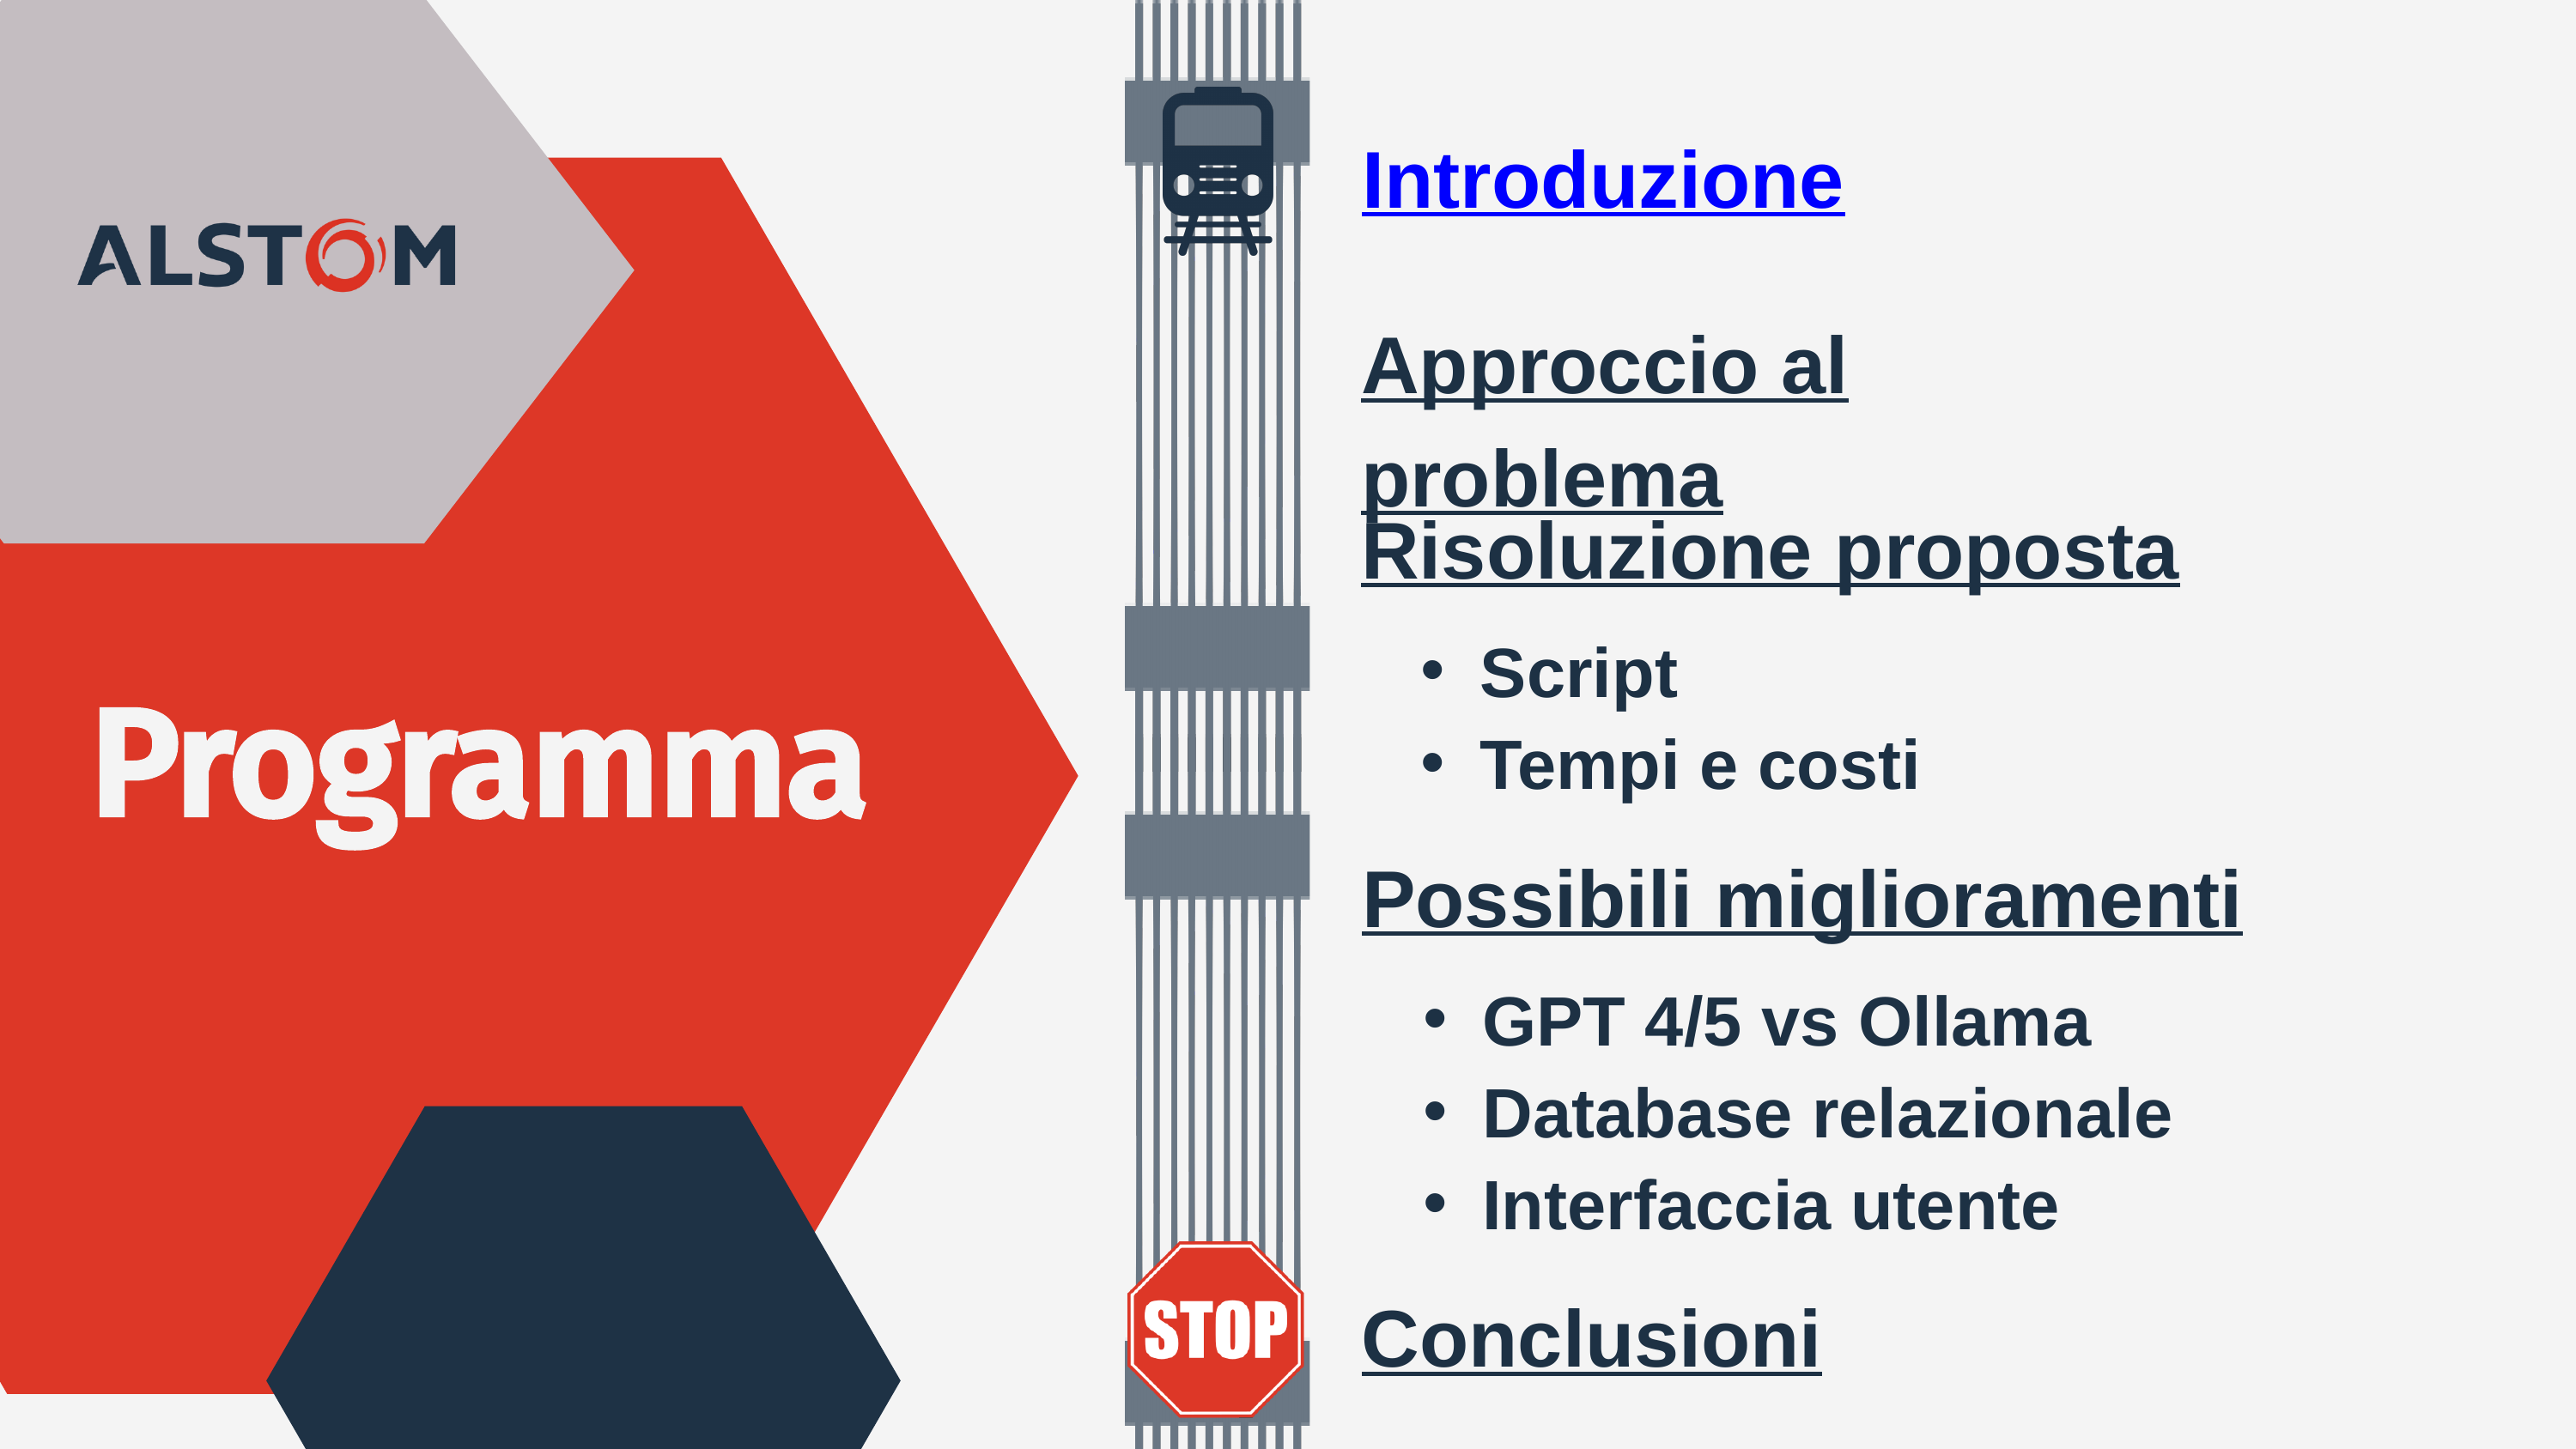

Introduzione

Approccio al problema
Risoluzione proposta
Script
Programma
Tempi e costi
Possibili miglioramenti
GPT 4/5 vs Ollama

Database relazionale

Interfaccia utente

Conclusioni